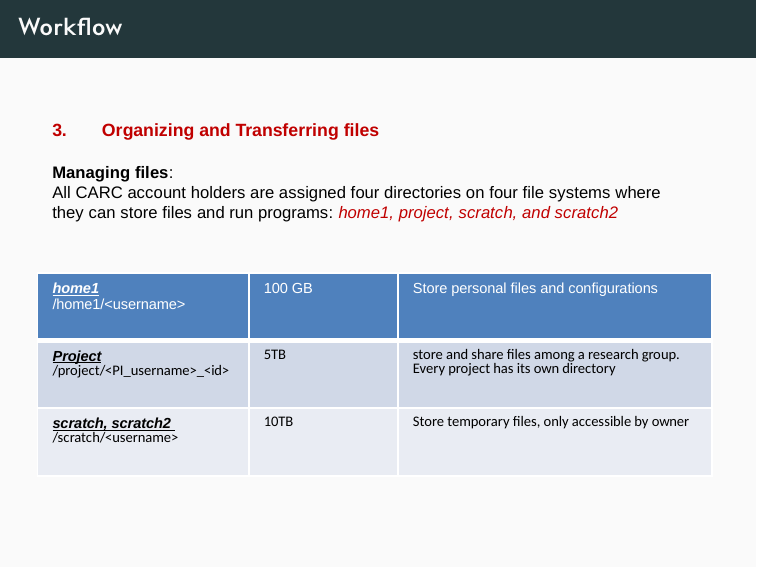

Workflow
3.       Organizing and Transferring files

Managing files:
All CARC account holders are assigned four directories on four file systems where they can store files and run programs: home1, project, scratch, and scratch2

| home1 /home1/<username> | 100 GB | Store personal files and configurations |
| --- | --- | --- |
| Project /project/<PI\_username>\_<id> | 5TB | store and share files among a research group. Every project has its own directory |
| scratch, scratch2 /scratch/<username> | 10TB | Store temporary files, only accessible by owner |